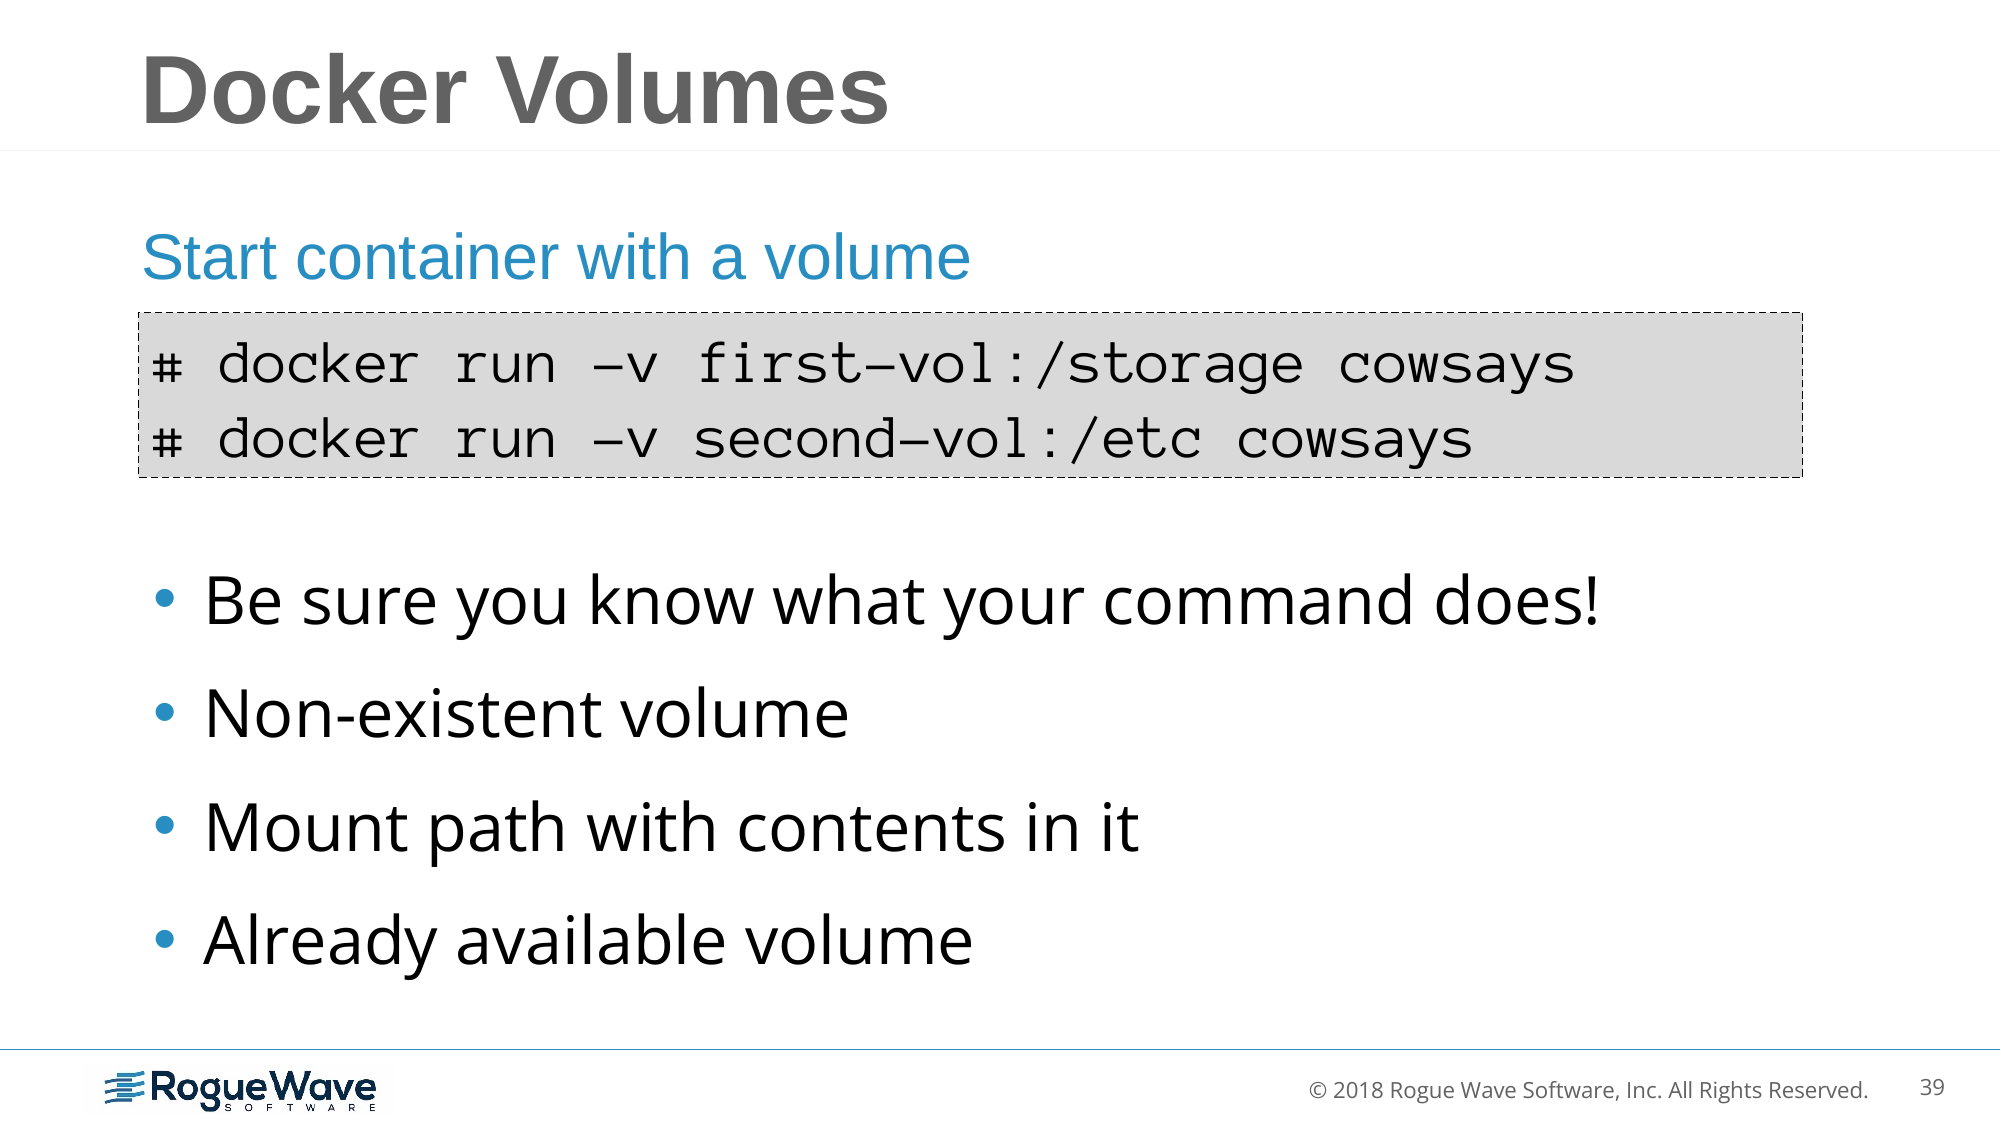

# Docker Volumes
Start container with a volume
# docker run -v first-vol:/storage cowsays
# docker run -v second-vol:/etc cowsays
Be sure you know what your command does!
Non-existent volume
Mount path with contents in it
Already available volume